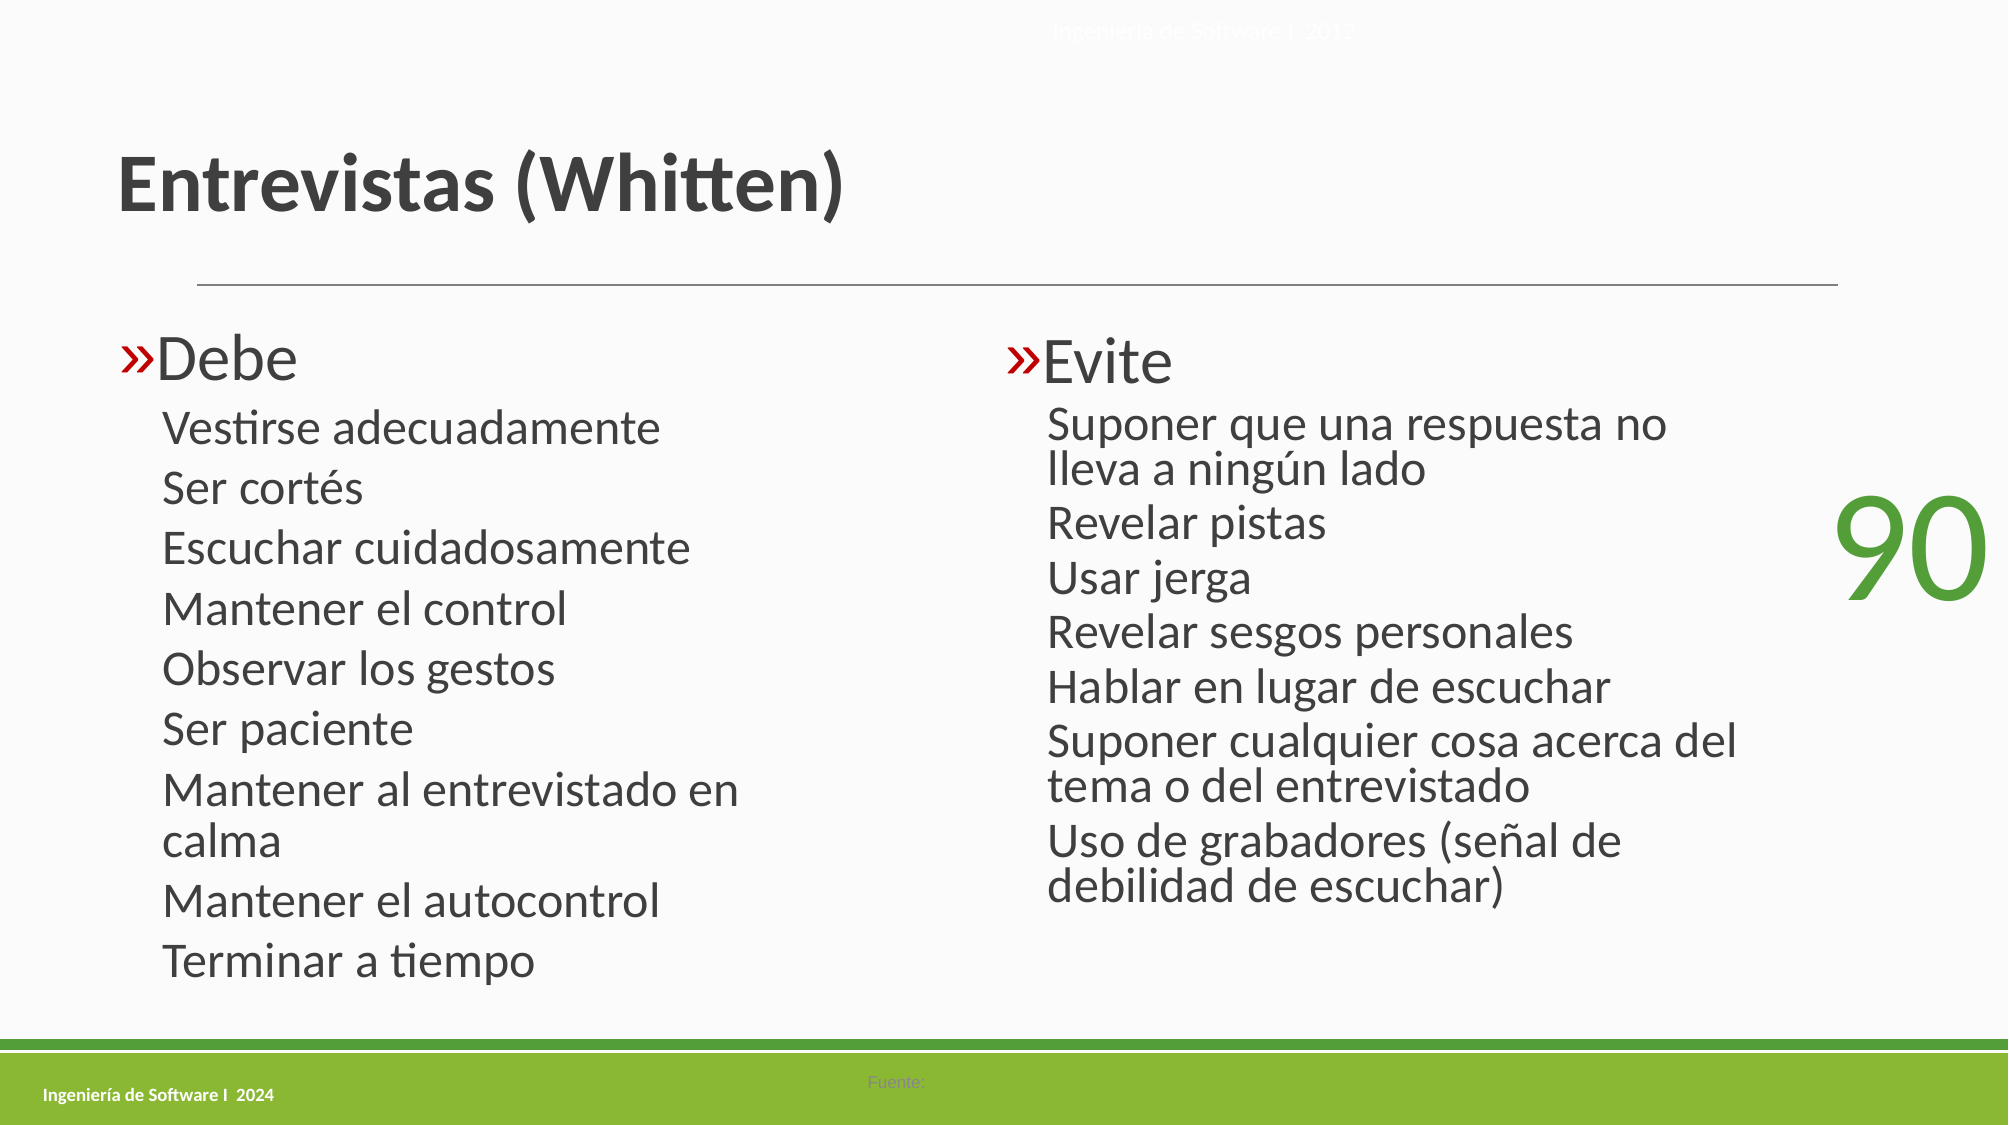

Ingeniería de Software I  2012
# Entrevistas (Whitten)
Debe
Vestirse adecuadamente
Ser cortés
Escuchar cuidadosamente
Mantener el control
Observar los gestos
Ser paciente
Mantener al entrevistado en calma
Mantener el autocontrol
Terminar a tiempo
Evite
Suponer que una respuesta no lleva a ningún lado
Revelar pistas
Usar jerga
Revelar sesgos personales
Hablar en lugar de escuchar
Suponer cualquier cosa acerca del tema o del entrevistado
Uso de grabadores (señal de debilidad de escuchar)

90

Ingeniería de Software I  2024